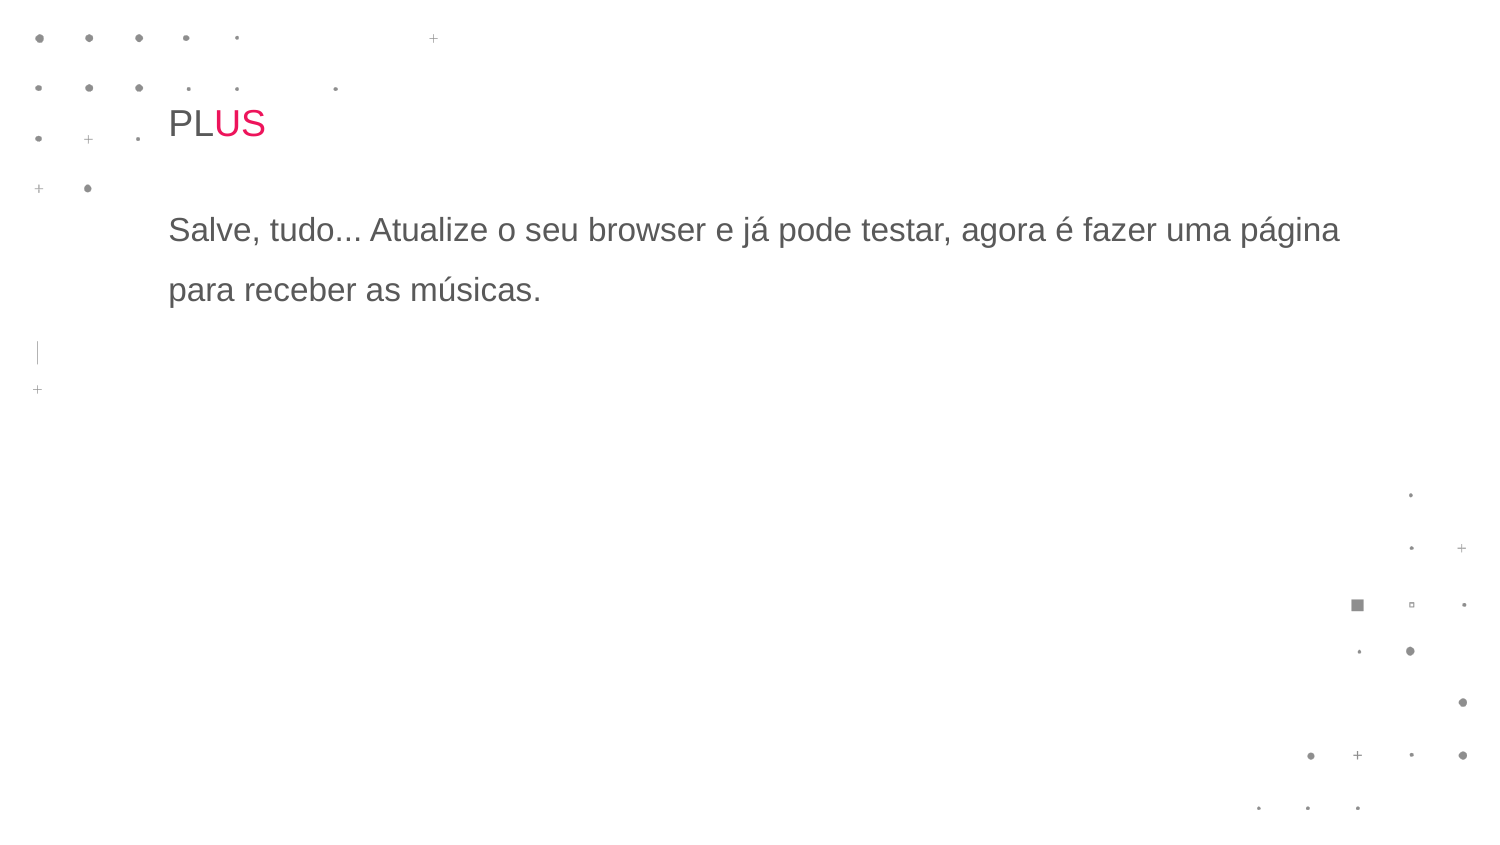

PLUS
Salve, tudo... Atualize o seu browser e já pode testar, agora é fazer uma página para receber as músicas.